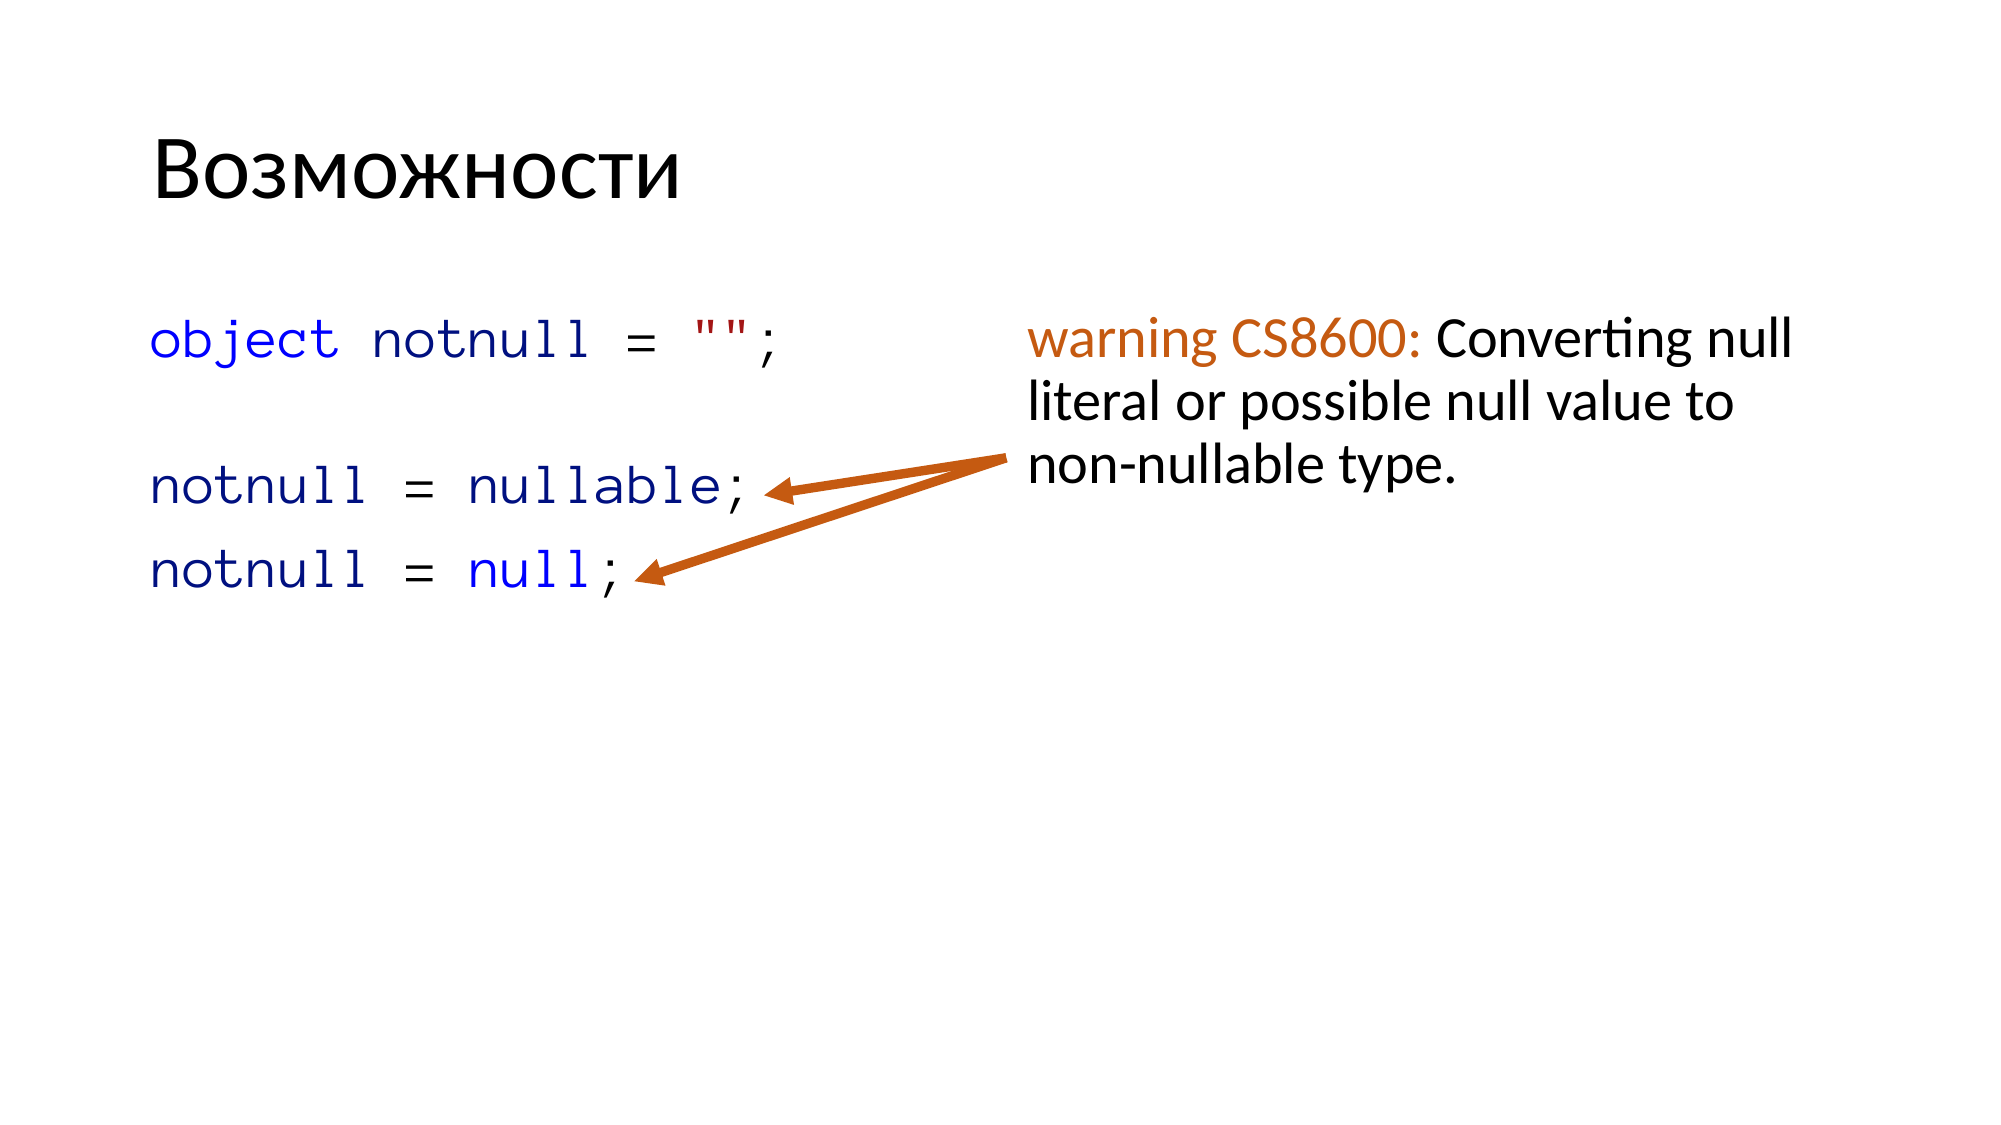

# Возможности
object notnull = "";
notnull = nullable;
notnull = null;
warning CS8600: Converting null literal or possible null value to non-nullable type.